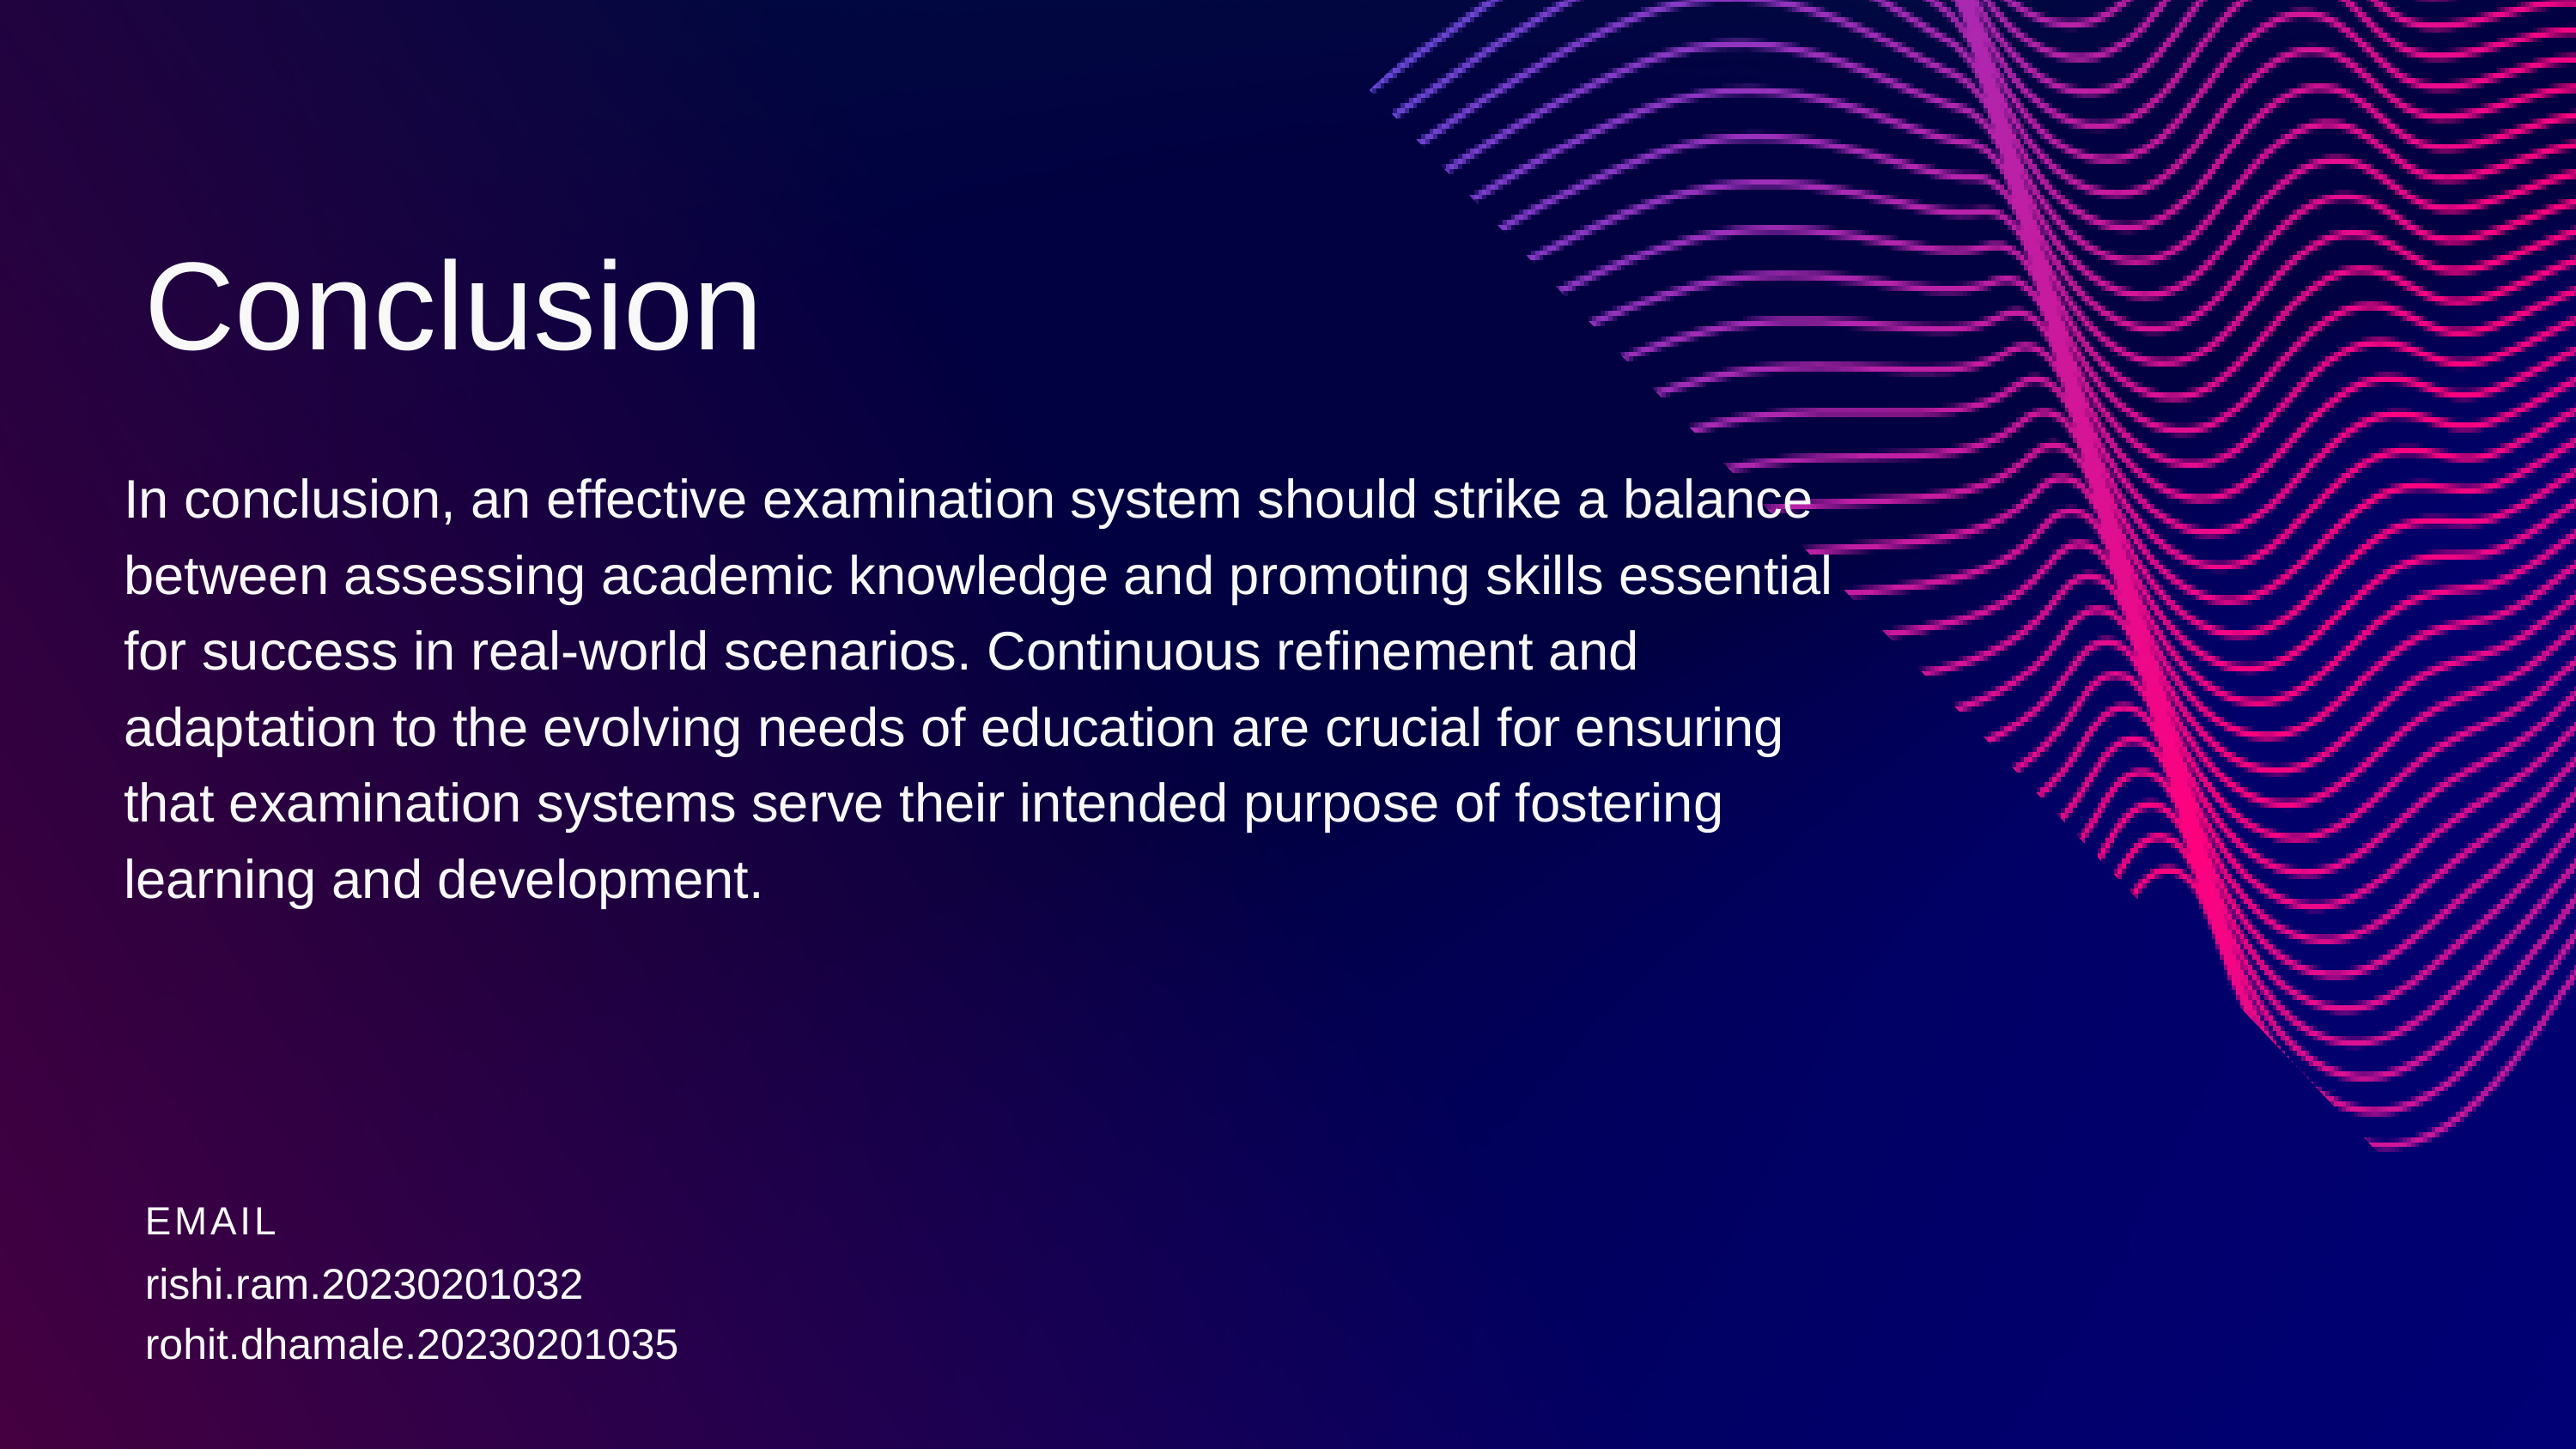

Conclusion
In conclusion, an effective examination system should strike a balance between assessing academic knowledge and promoting skills essential for success in real-world scenarios. Continuous refinement and adaptation to the evolving needs of education are crucial for ensuring that examination systems serve their intended purpose of fostering learning and development.

EMAIL
rishi.ram.20230201032
rohit.dhamale.20230201035